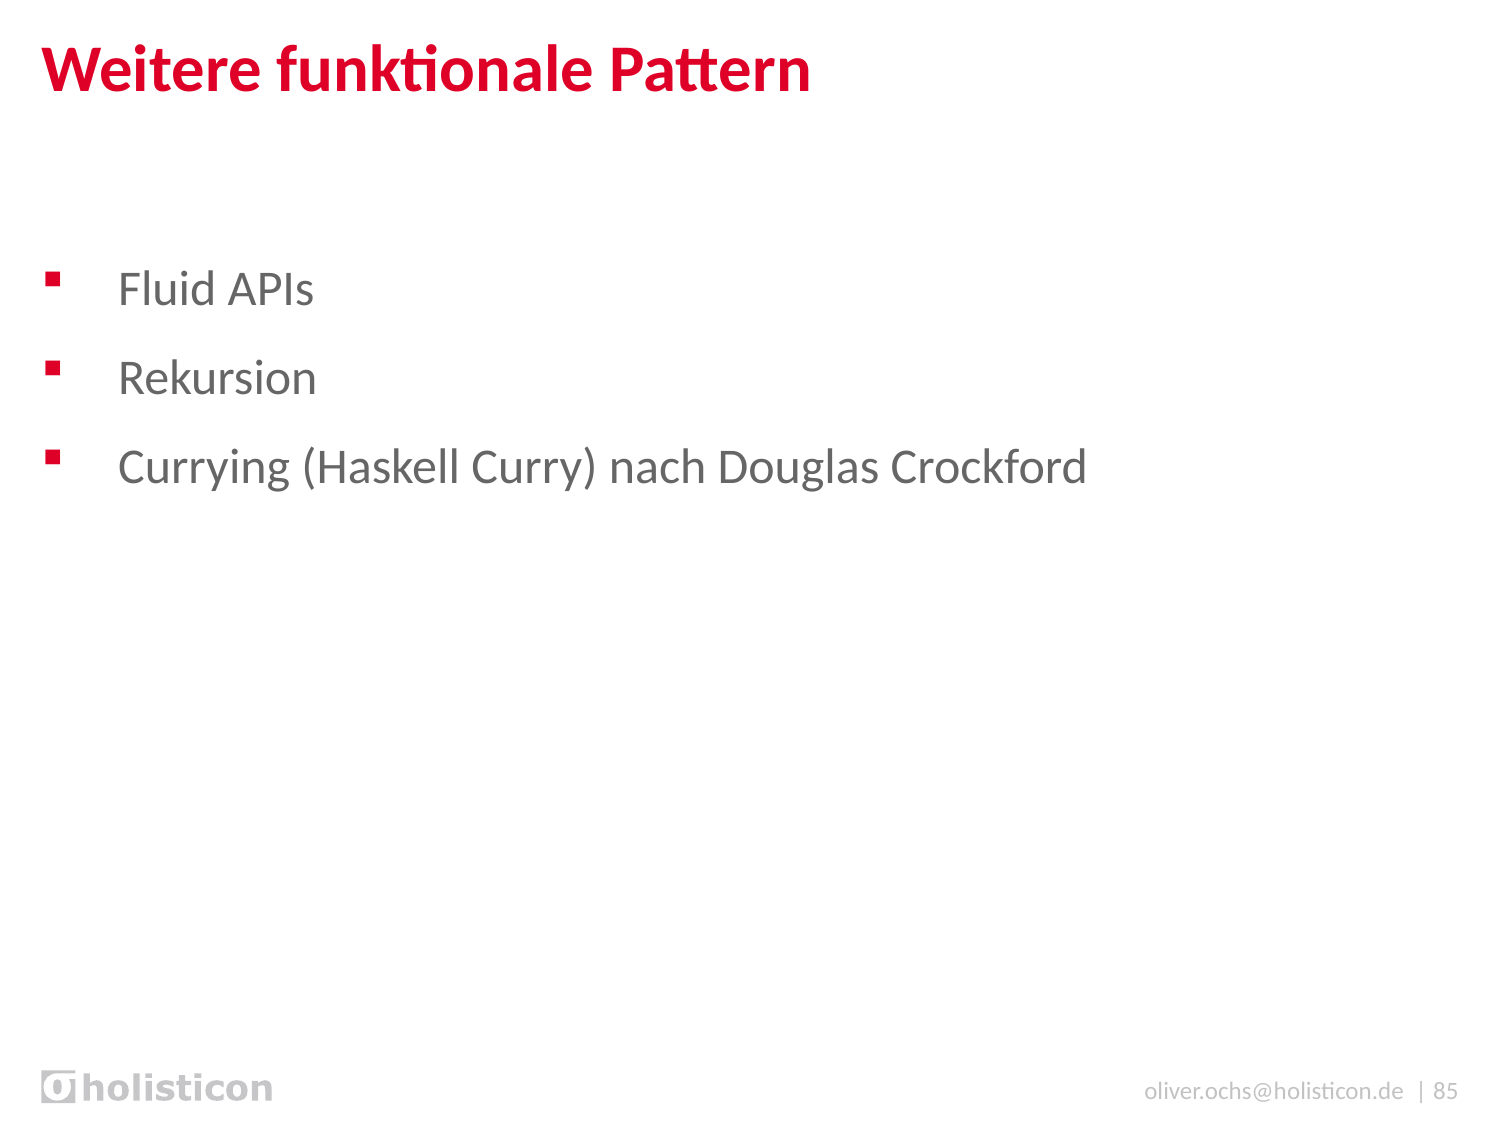

# Weitere funktionale Pattern
Fluid APIs
Rekursion
Currying (Haskell Curry) nach Douglas Crockford